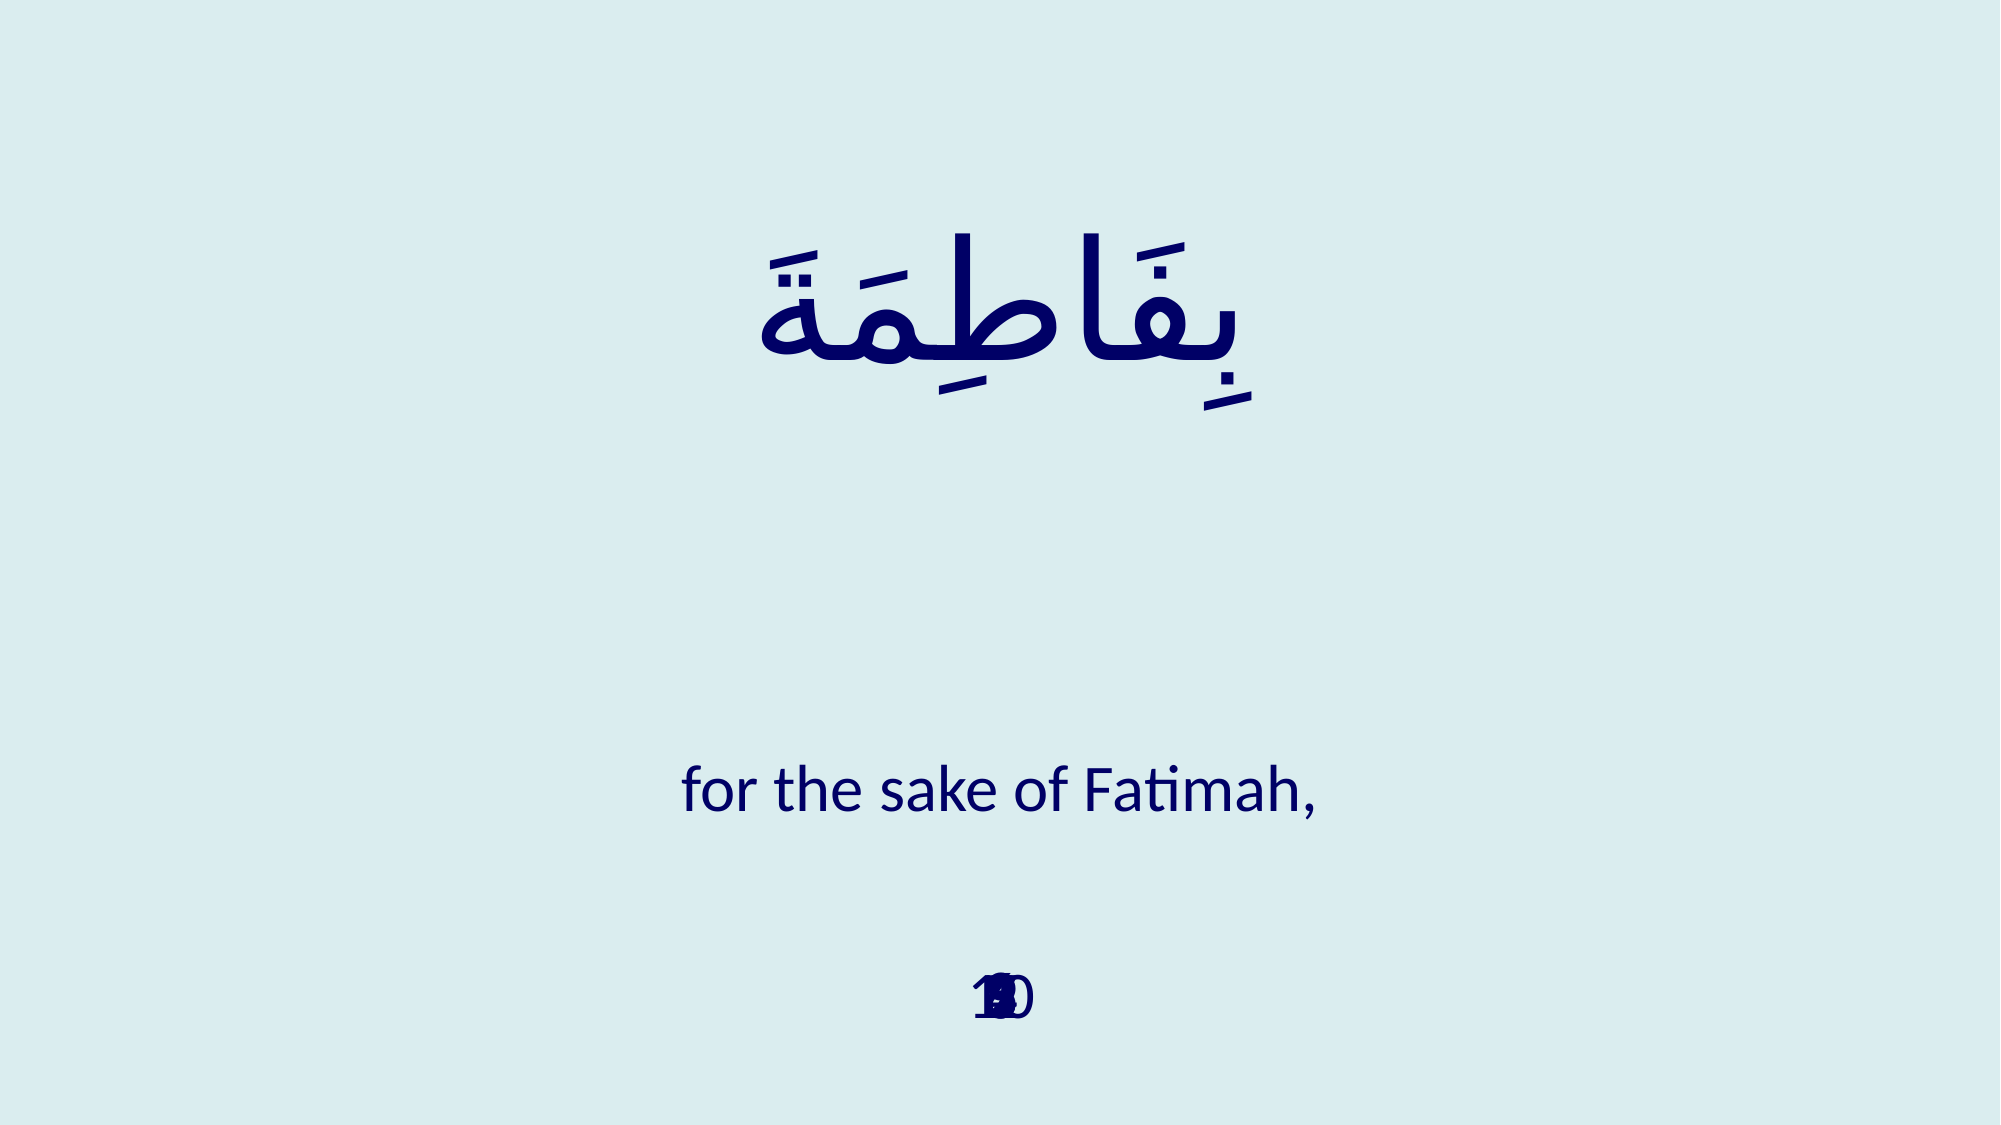

# بِفَاطِمَةَ
for the sake of Fatimah,
1
2
3
4
5
6
7
8
9
10